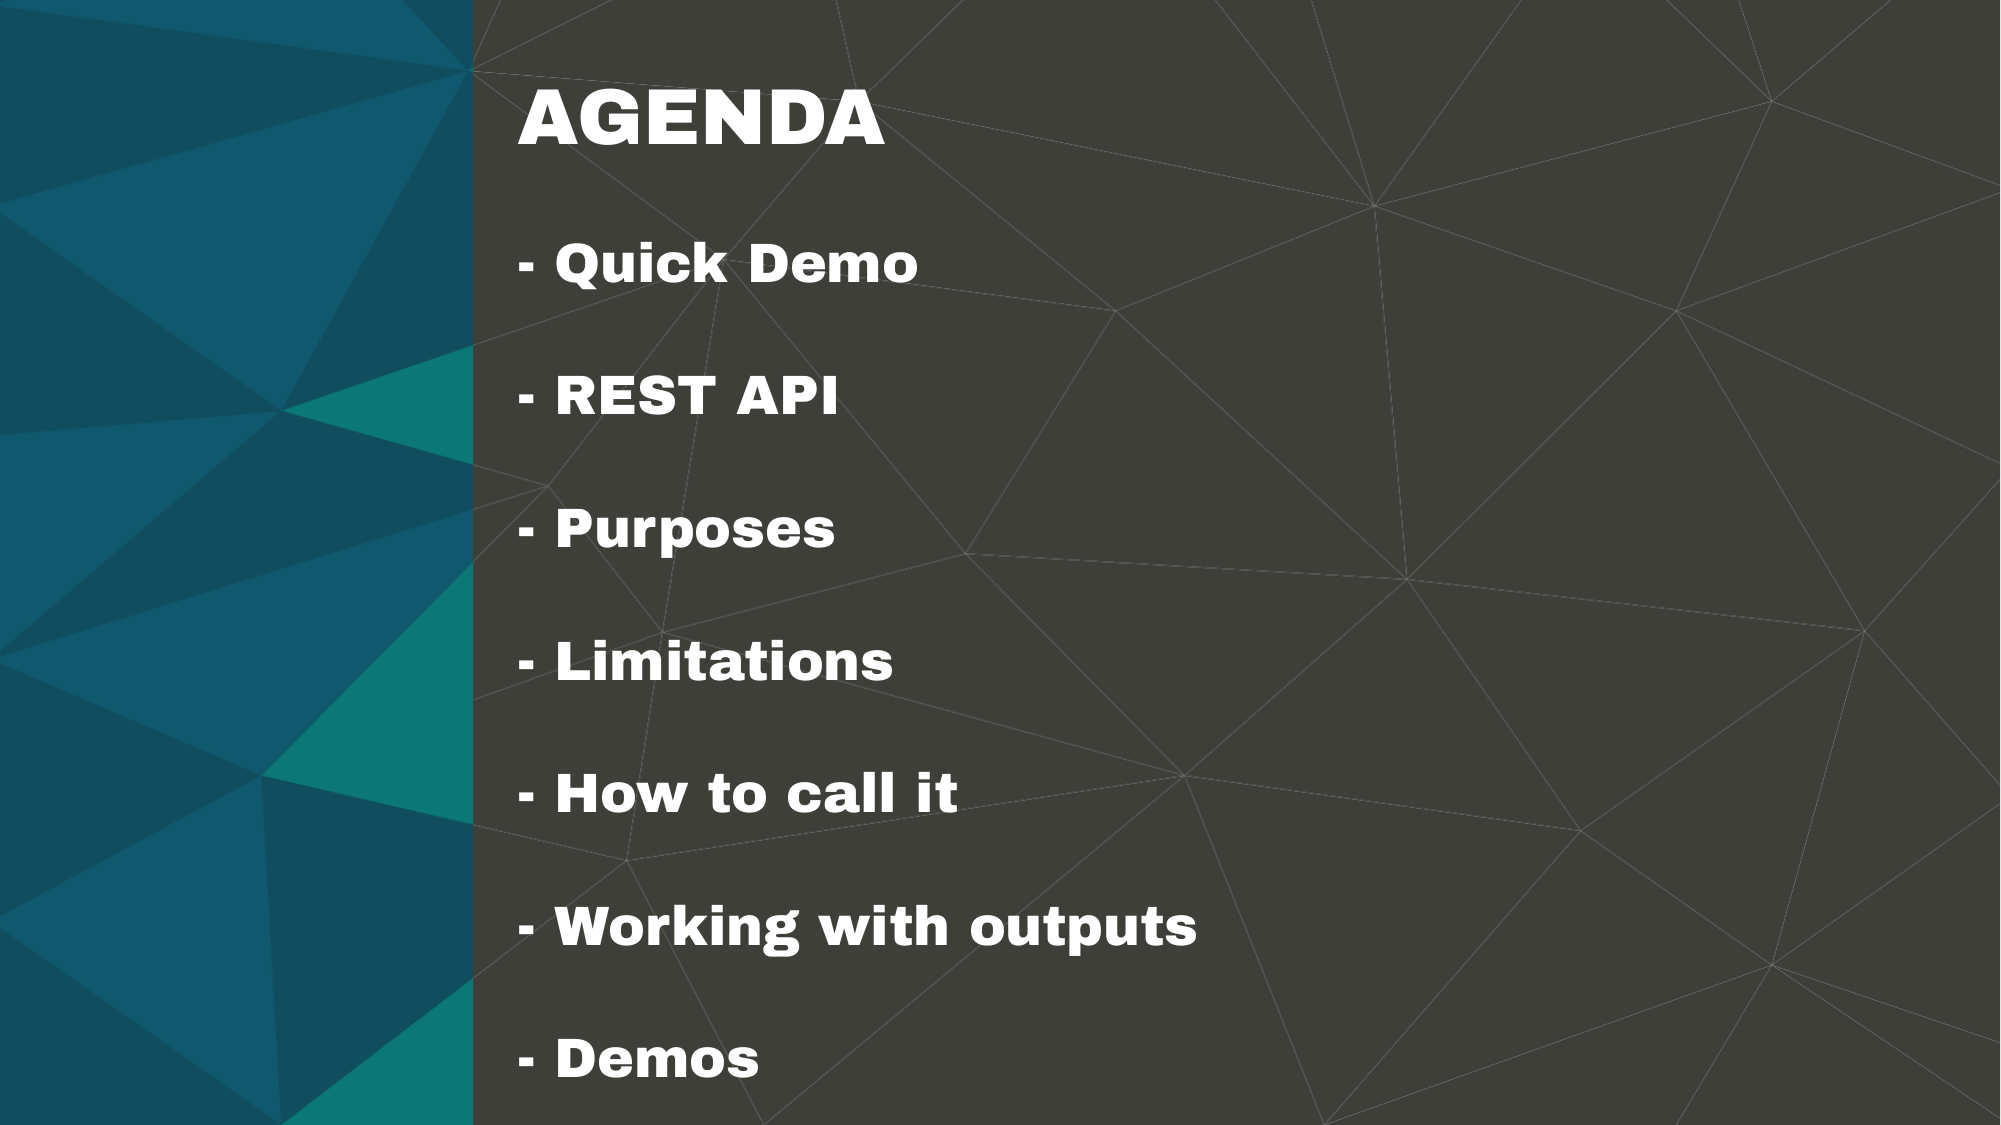

# AGENDA - Quick Demo - REST API - Purposes - Limitations - How to call it - Working with outputs - Demos